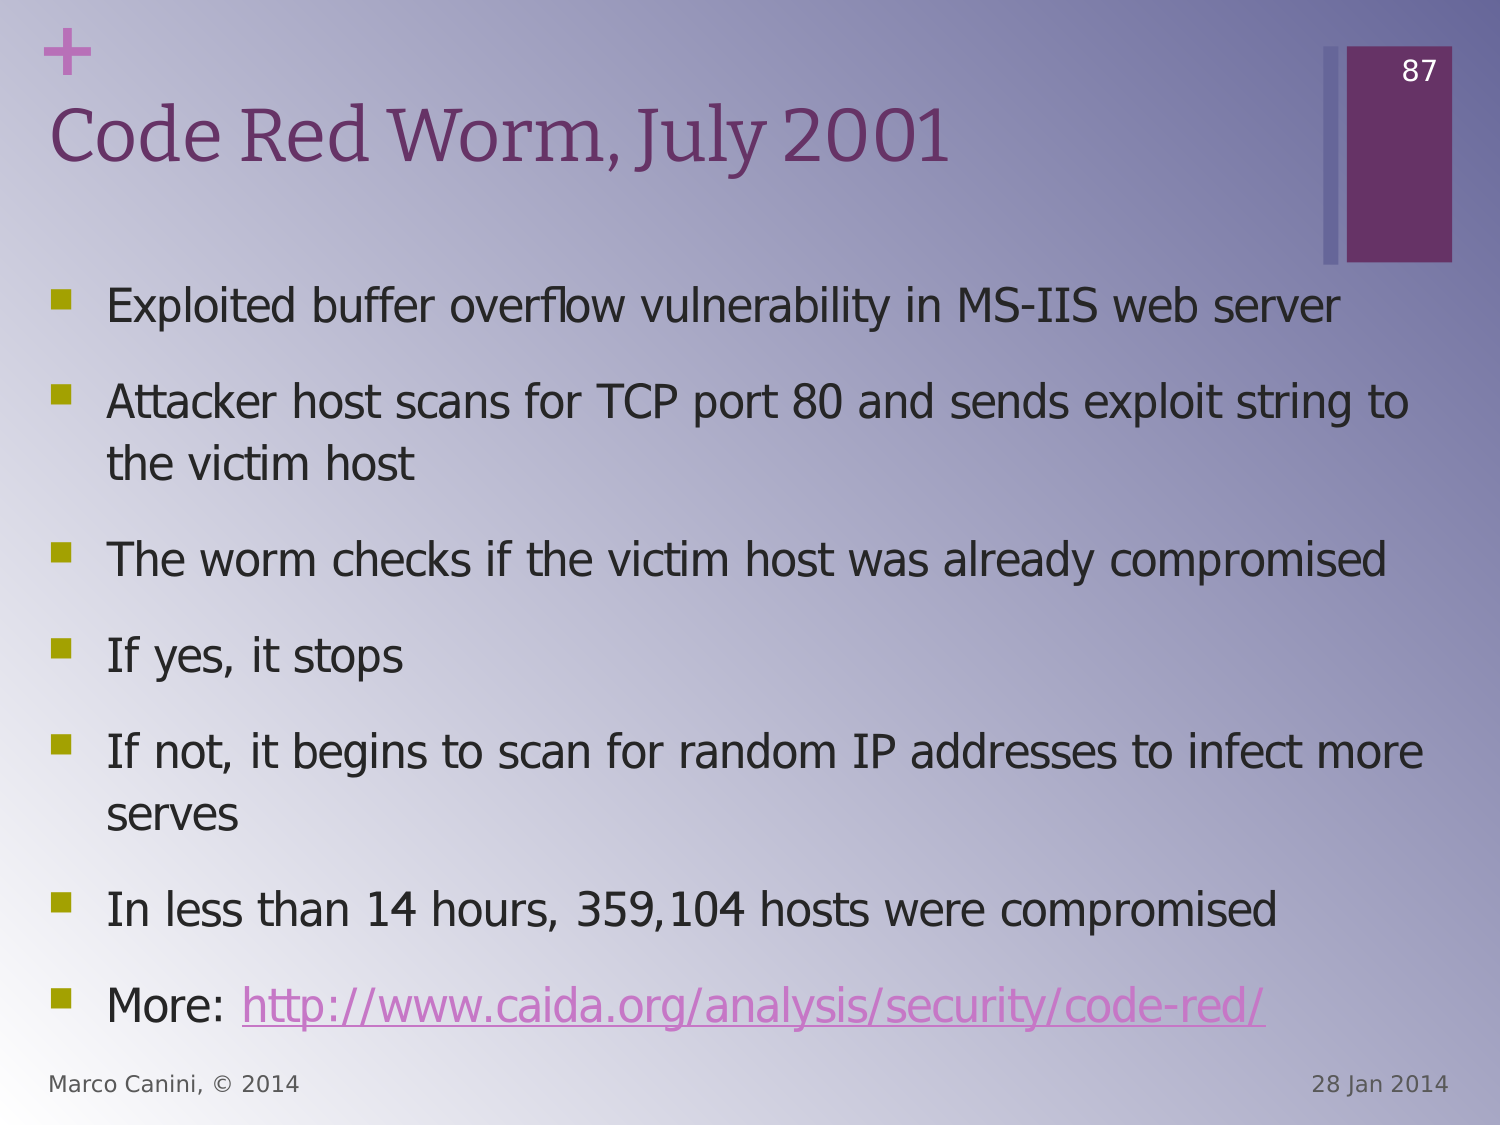

87
# Code Red Worm, July 2001
Exploited buffer overflow vulnerability in MS-IIS web server
Attacker host scans for TCP port 80 and sends exploit string to the victim host
The worm checks if the victim host was already compromised
If yes, it stops
If not, it begins to scan for random IP addresses to infect more serves
In less than 14 hours, 359,104 hosts were compromised
More: http://www.caida.org/analysis/security/code-red/

Marco Canini, © 2014
28 Jan 2014